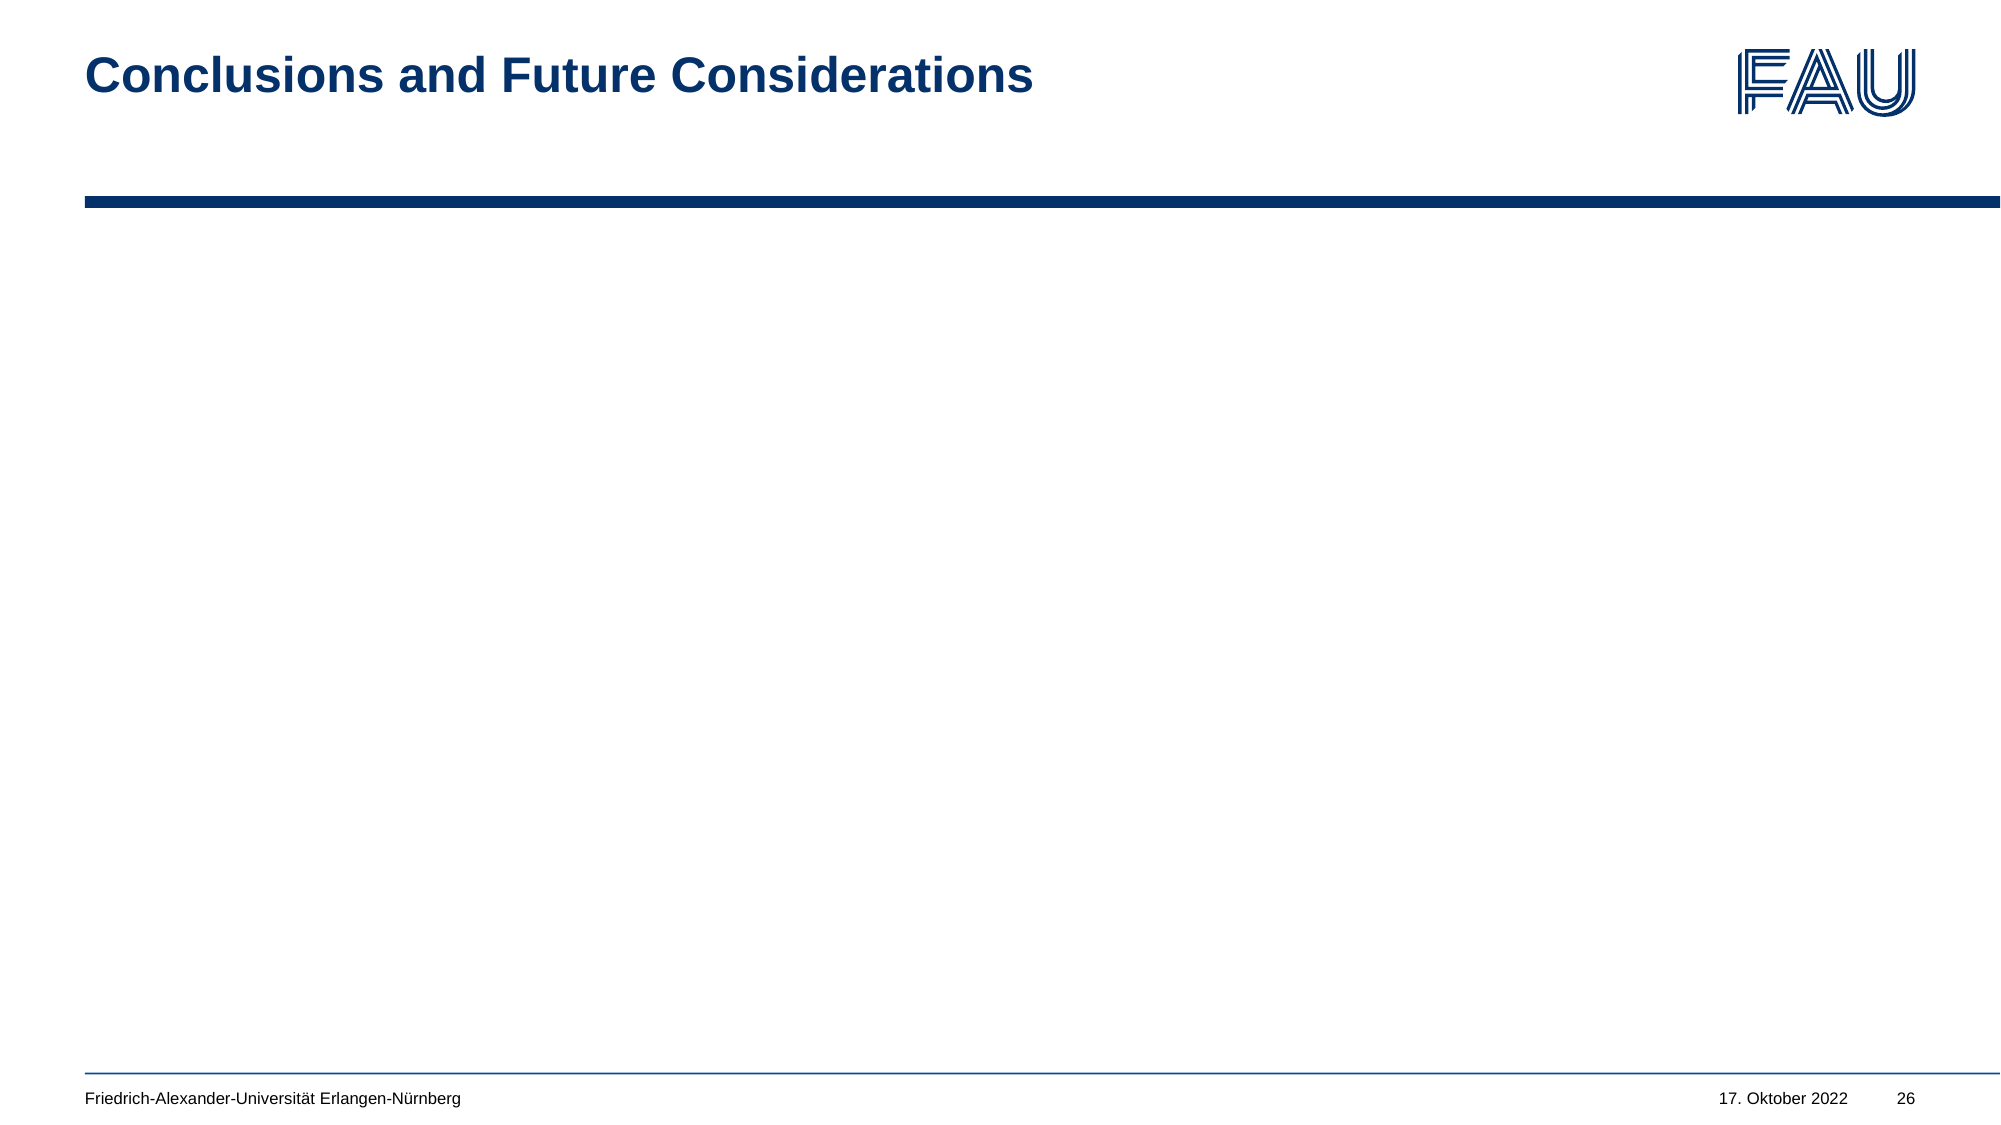

# Conclusions and Future Considerations
Friedrich-Alexander-Universität Erlangen-Nürnberg
17. Oktober 2022
26